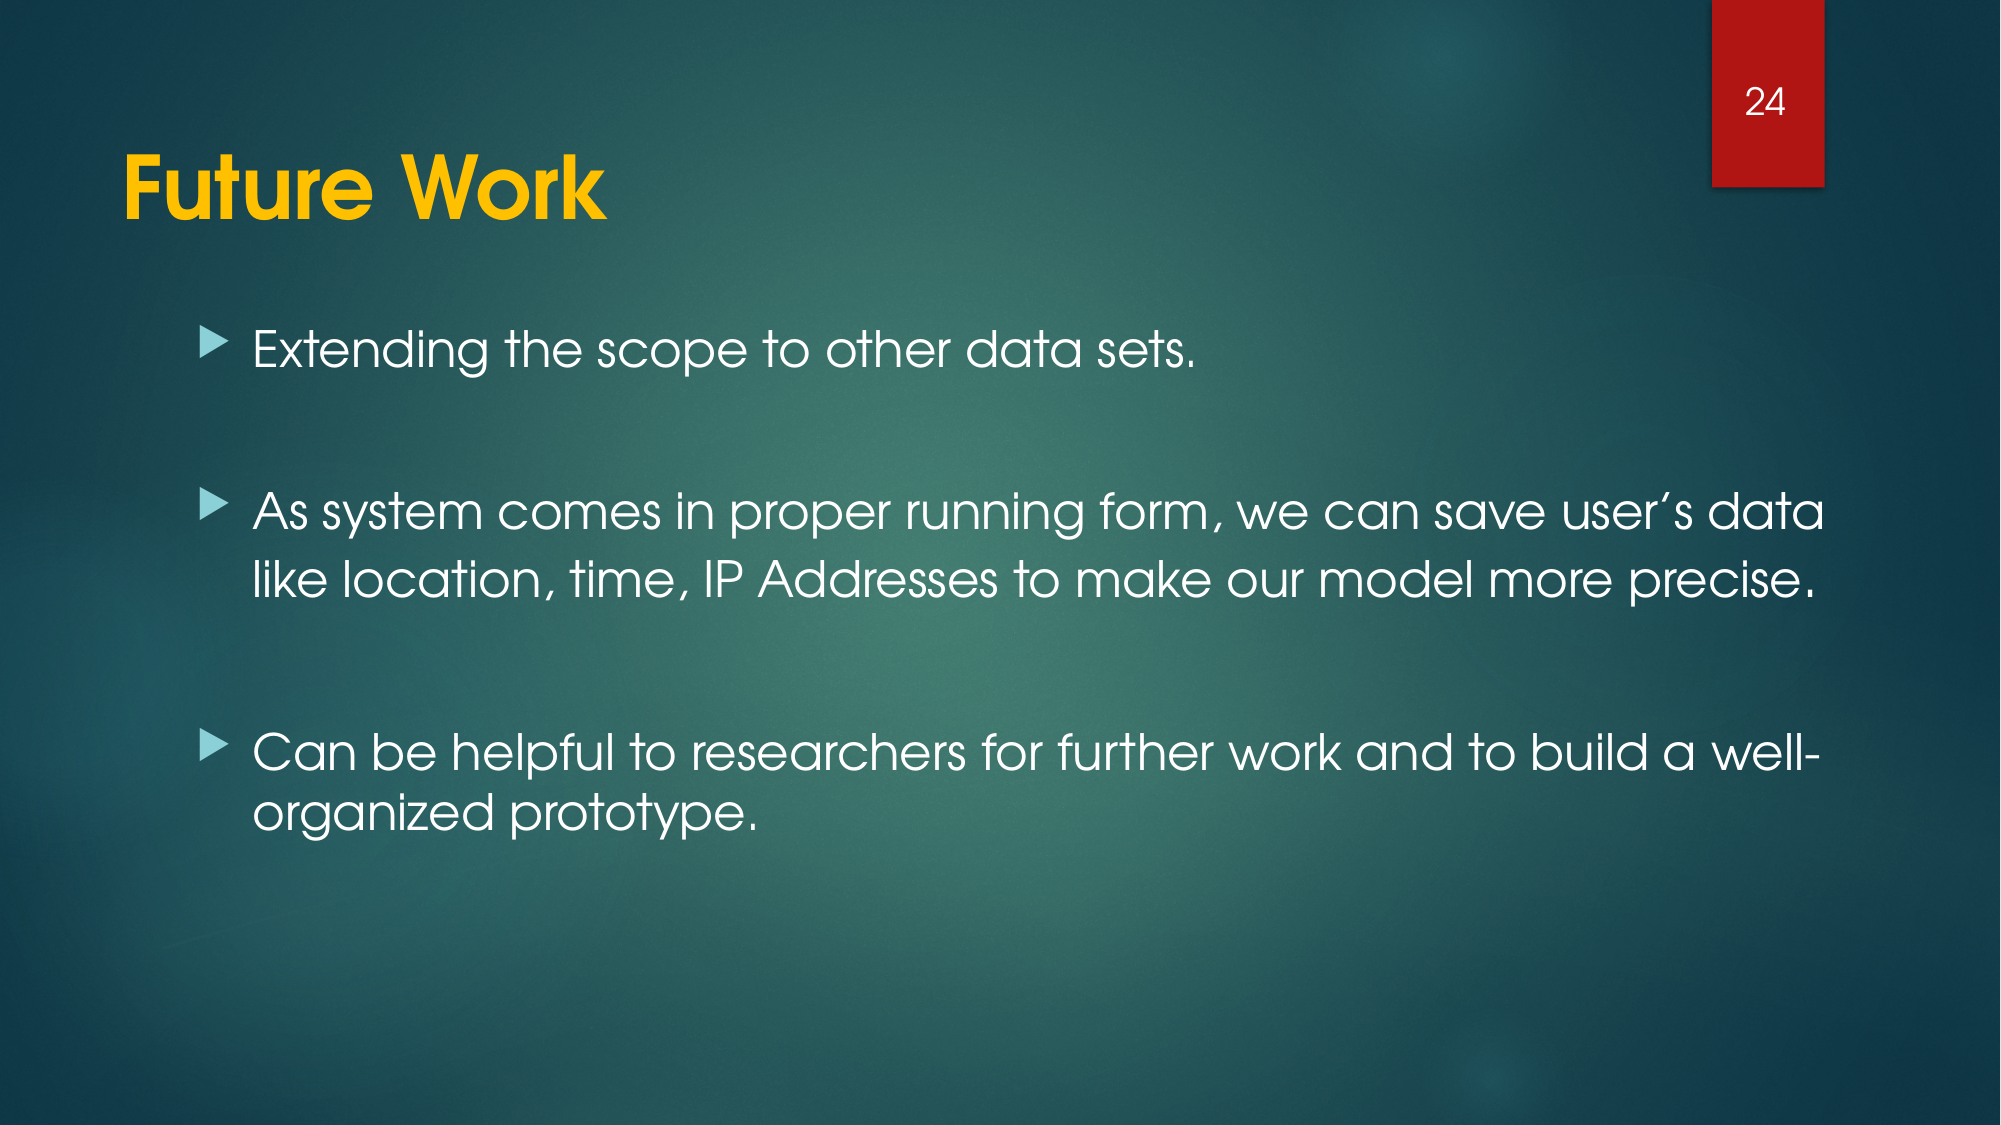

24
# Future Work

Extending the scope to other data sets.

As system comes in proper running form, we can save user’s data like location, time, IP Addresses to make our model more precise.

Can be helpful to researchers for further work and to build a well-organized prototype.